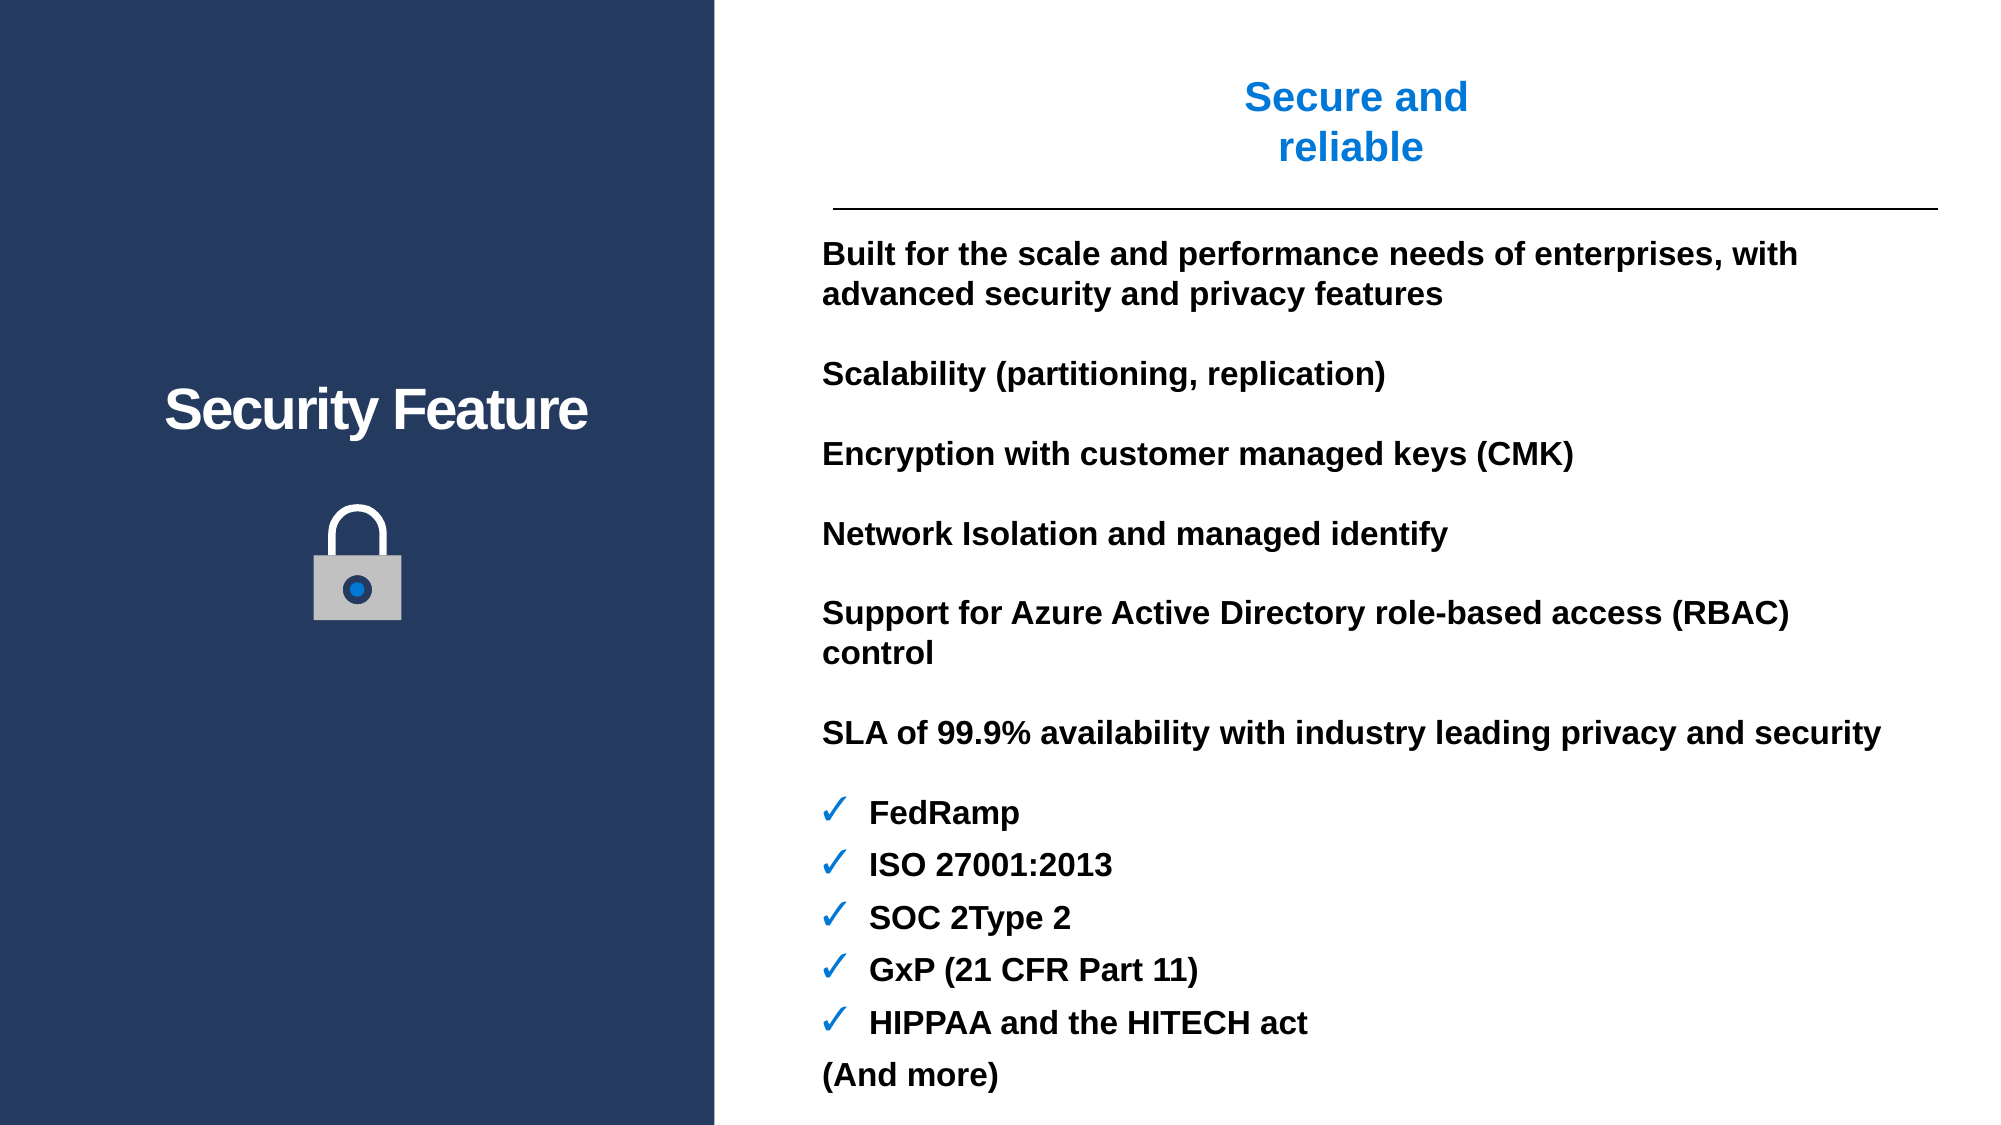

Secure and reliable
Built for the scale and performance needs of enterprises, with advanced security and privacy features

Scalability (partitioning, replication)

Encryption with customer managed keys (CMK)

Network Isolation and managed identify

Support for Azure Active Directory role-based access (RBAC) control

SLA of 99.9% availability with industry leading privacy and security

FedRamp
ISO 27001:2013
SOC 2Type 2
GxP (21 CFR Part 11)
HIPPAA and the HITECH act
(And more)
# Security Feature